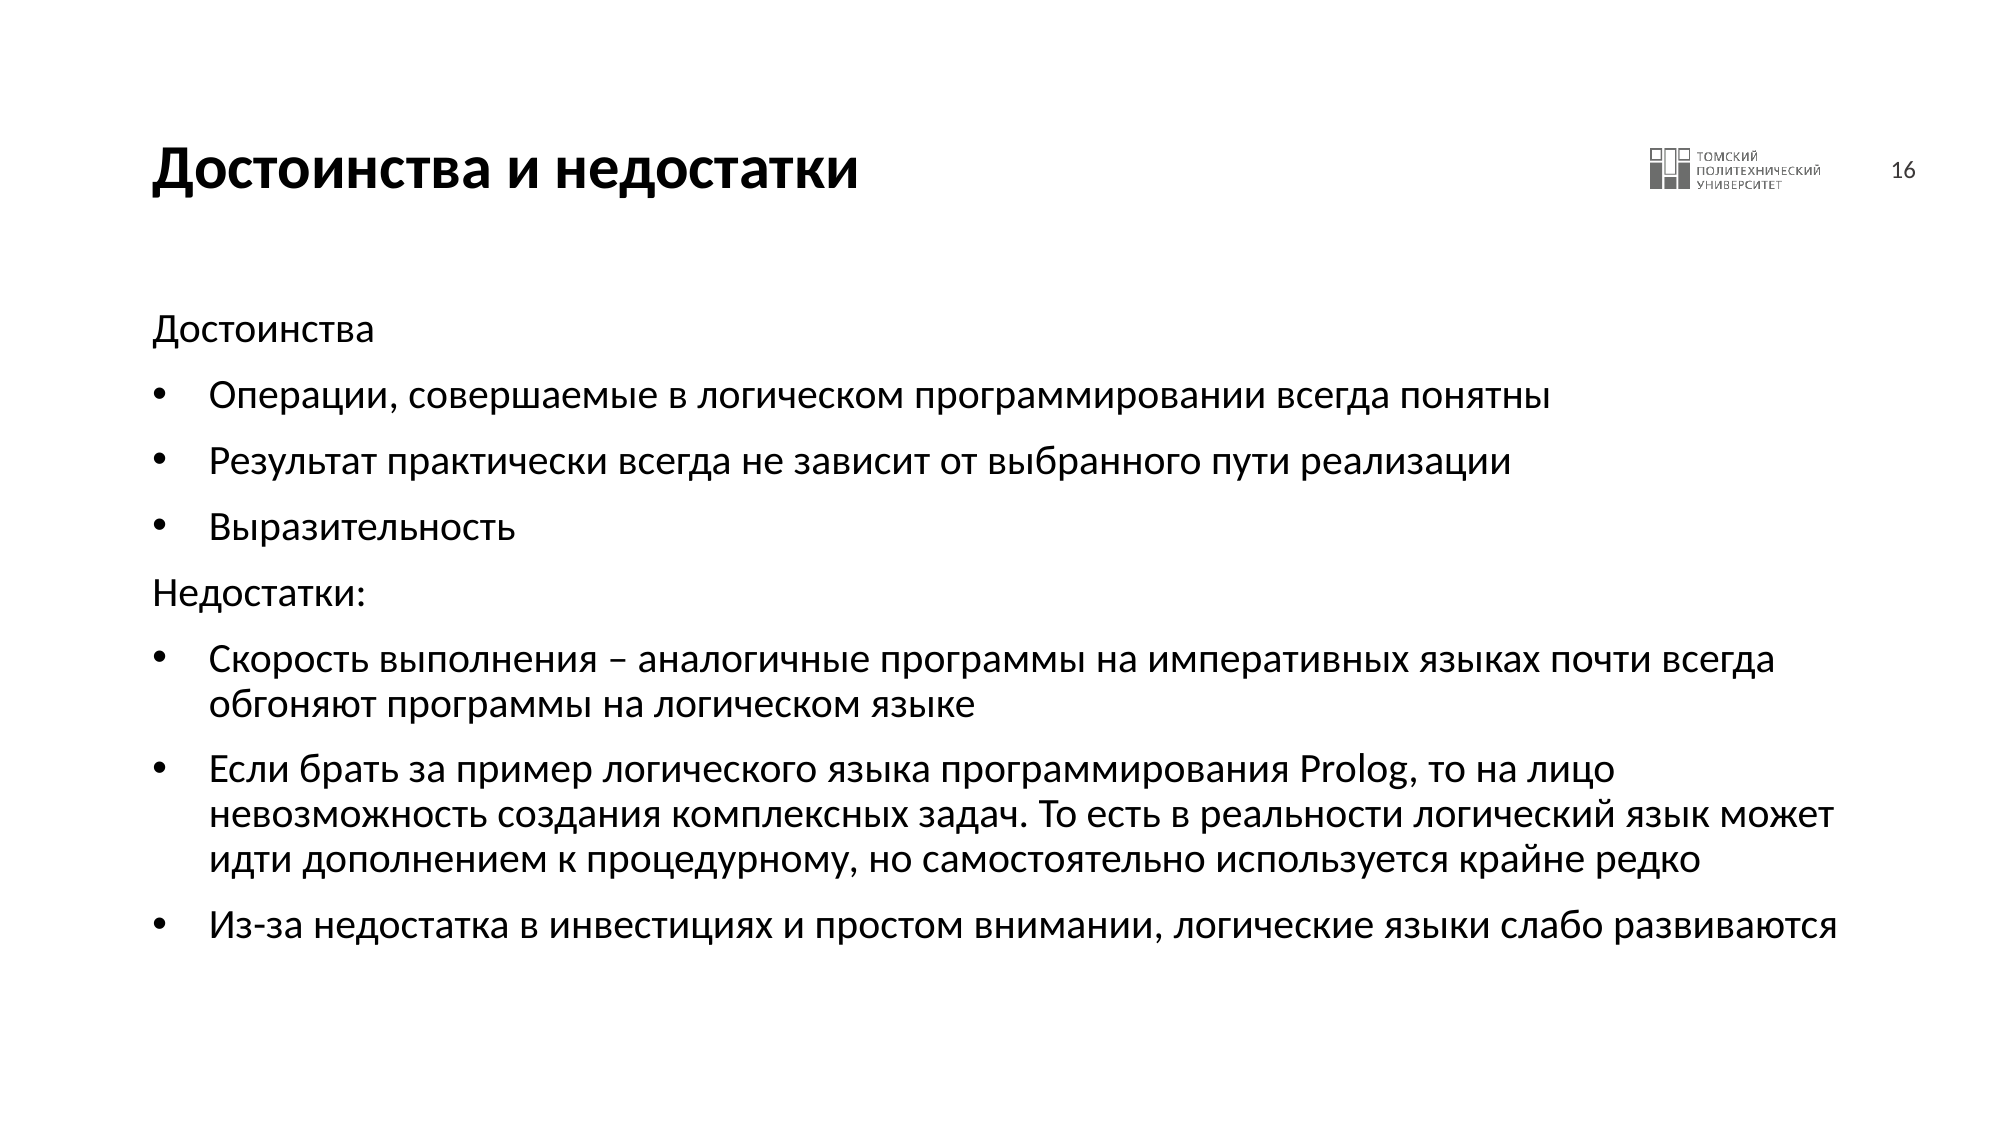

# Достоинства и недостатки
Достоинства
Операции, совершаемые в логическом программировании всегда понятны
Результат практически всегда не зависит от выбранного пути реализации
Выразительность
Недостатки:
Скорость выполнения – аналогичные программы на императивных языках почти всегда обгоняют программы на логическом языке
Если брать за пример логического языка программирования Prolog, то на лицо невозможность создания комплексных задач. То есть в реальности логический язык может идти дополнением к процедурному, но самостоятельно используется крайне редко
Из-за недостатка в инвестициях и простом внимании, логические языки слабо развиваются